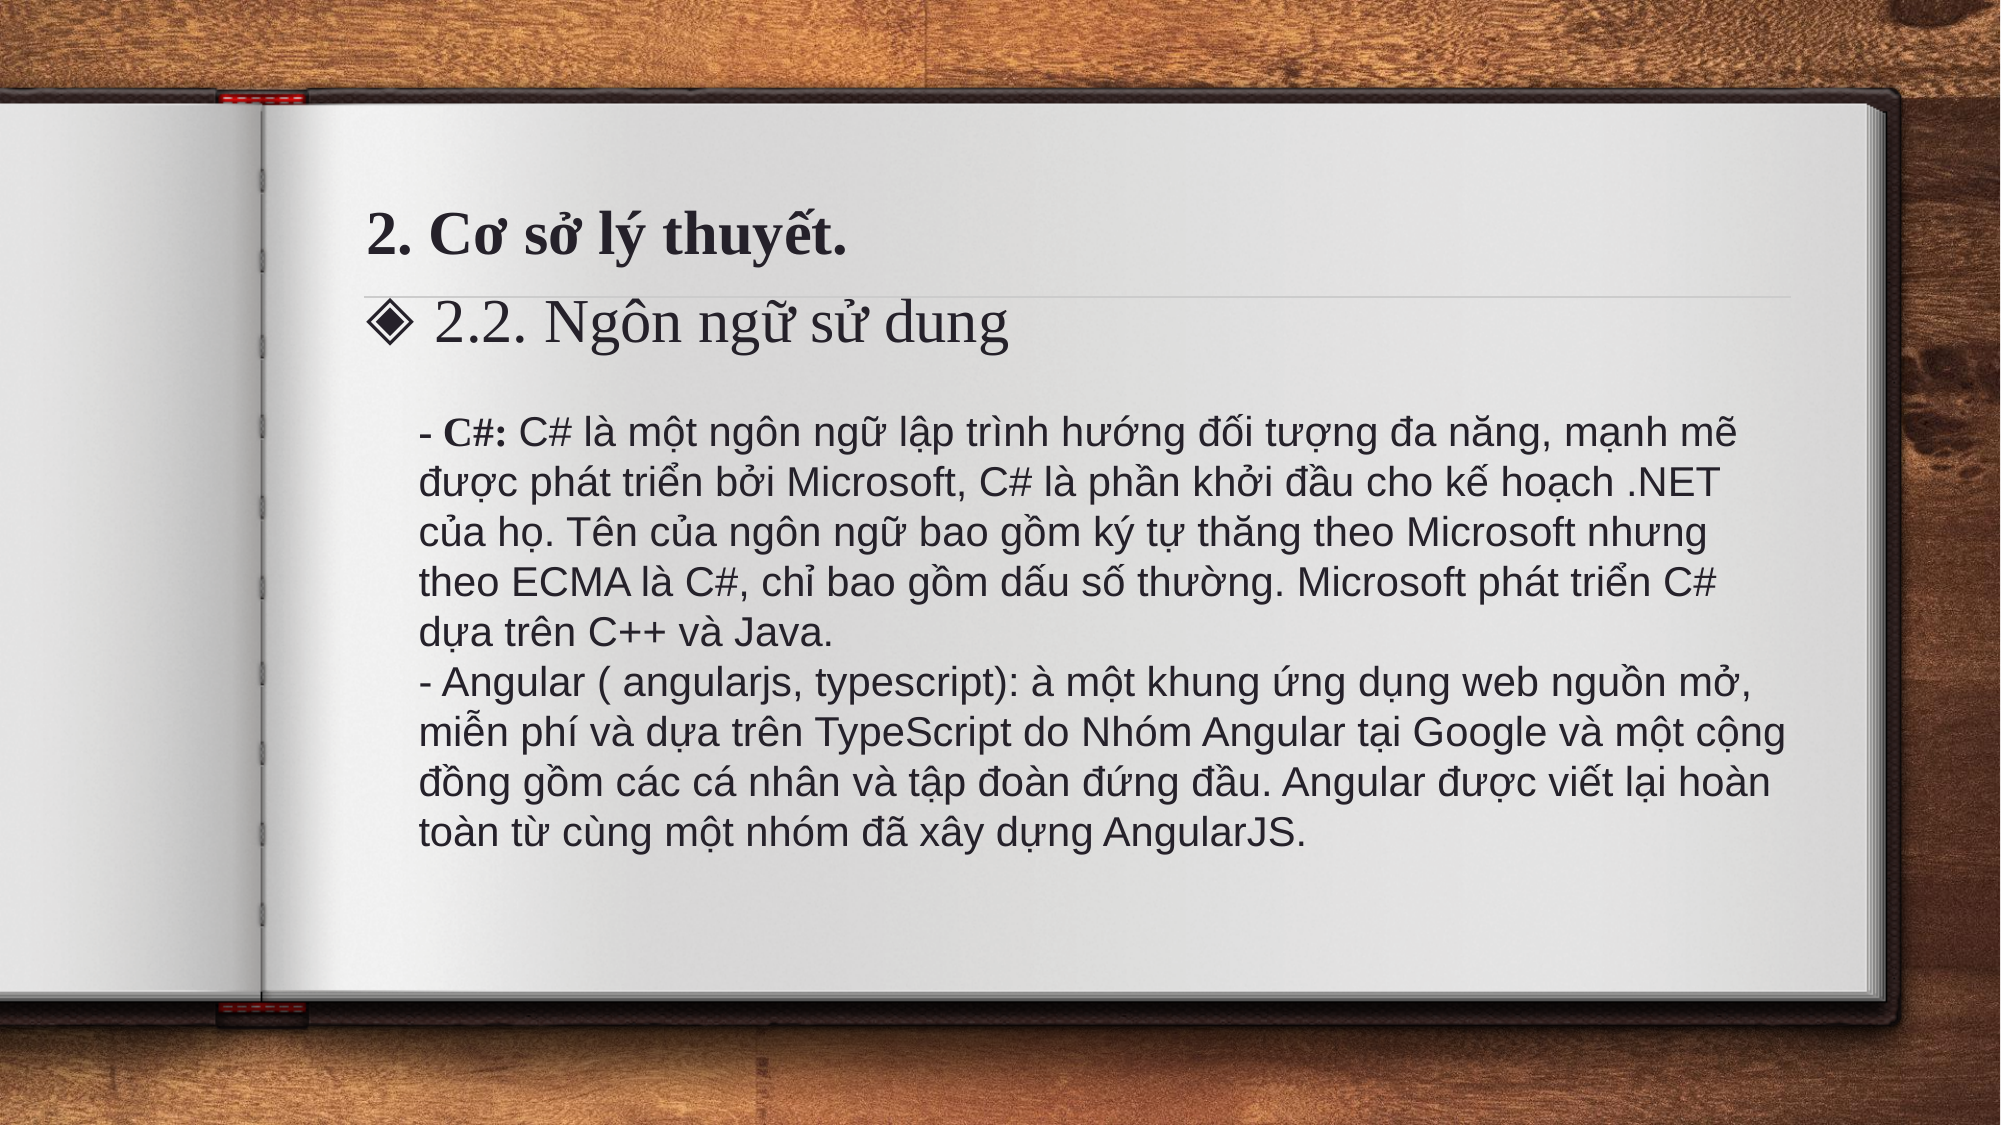

2. Cơ sở lý thuyết.
2.2. Ngôn ngữ sử dung
- C#: C# là một ngôn ngữ lập trình hướng đối tượng đa năng, mạnh mẽ được phát triển bởi Microsoft, C# là phần khởi đầu cho kế hoạch .NET của họ. Tên của ngôn ngữ bao gồm ký tự thăng theo Microsoft nhưng theo ECMA là C#, chỉ bao gồm dấu số thường. Microsoft phát triển C# dựa trên C++ và Java.
- Angular ( angularjs, typescript): à một khung ứng dụng web nguồn mở, miễn phí và dựa trên TypeScript do Nhóm Angular tại Google và một cộng đồng gồm các cá nhân và tập đoàn đứng đầu. Angular được viết lại hoàn toàn từ cùng một nhóm đã xây dựng AngularJS.